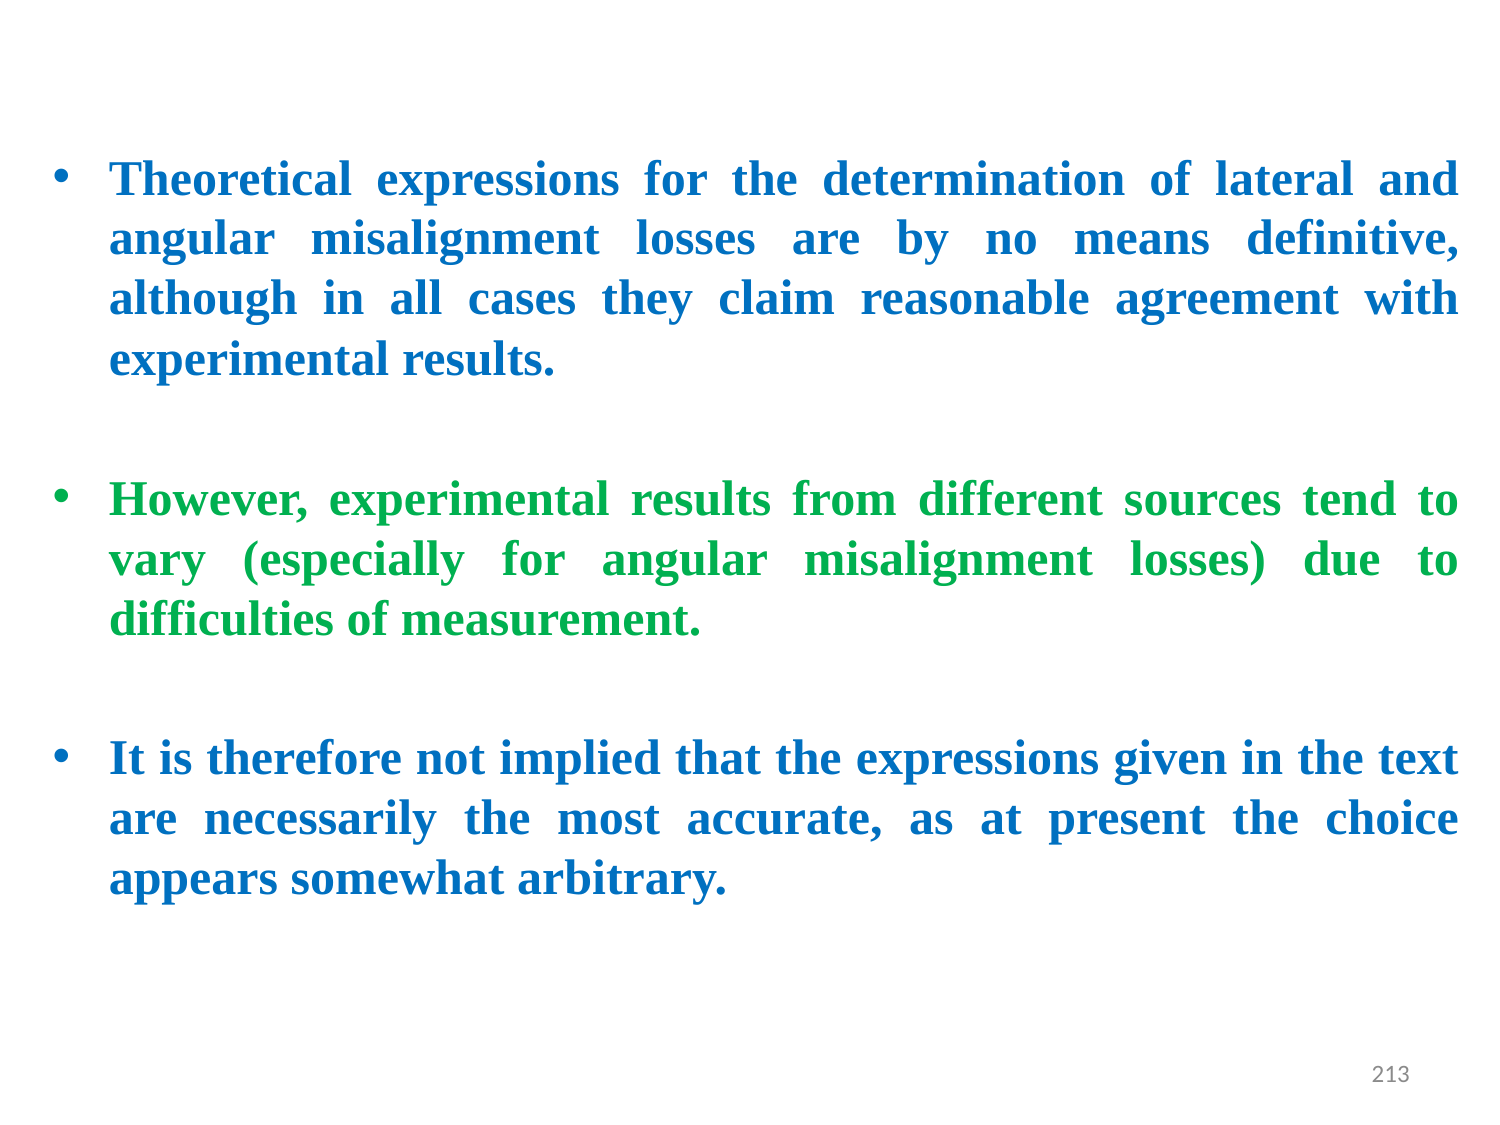

#
Theoretical expressions for the determination of lateral and angular misalignment losses are by no means definitive, although in all cases they claim reasonable agreement with experimental results.

However, experimental results from different sources tend to vary (especially for angular misalignment losses) due to difficulties of measurement.

It is therefore not implied that the expressions given in the text are necessarily the most accurate, as at present the choice appears somewhat arbitrary.
213